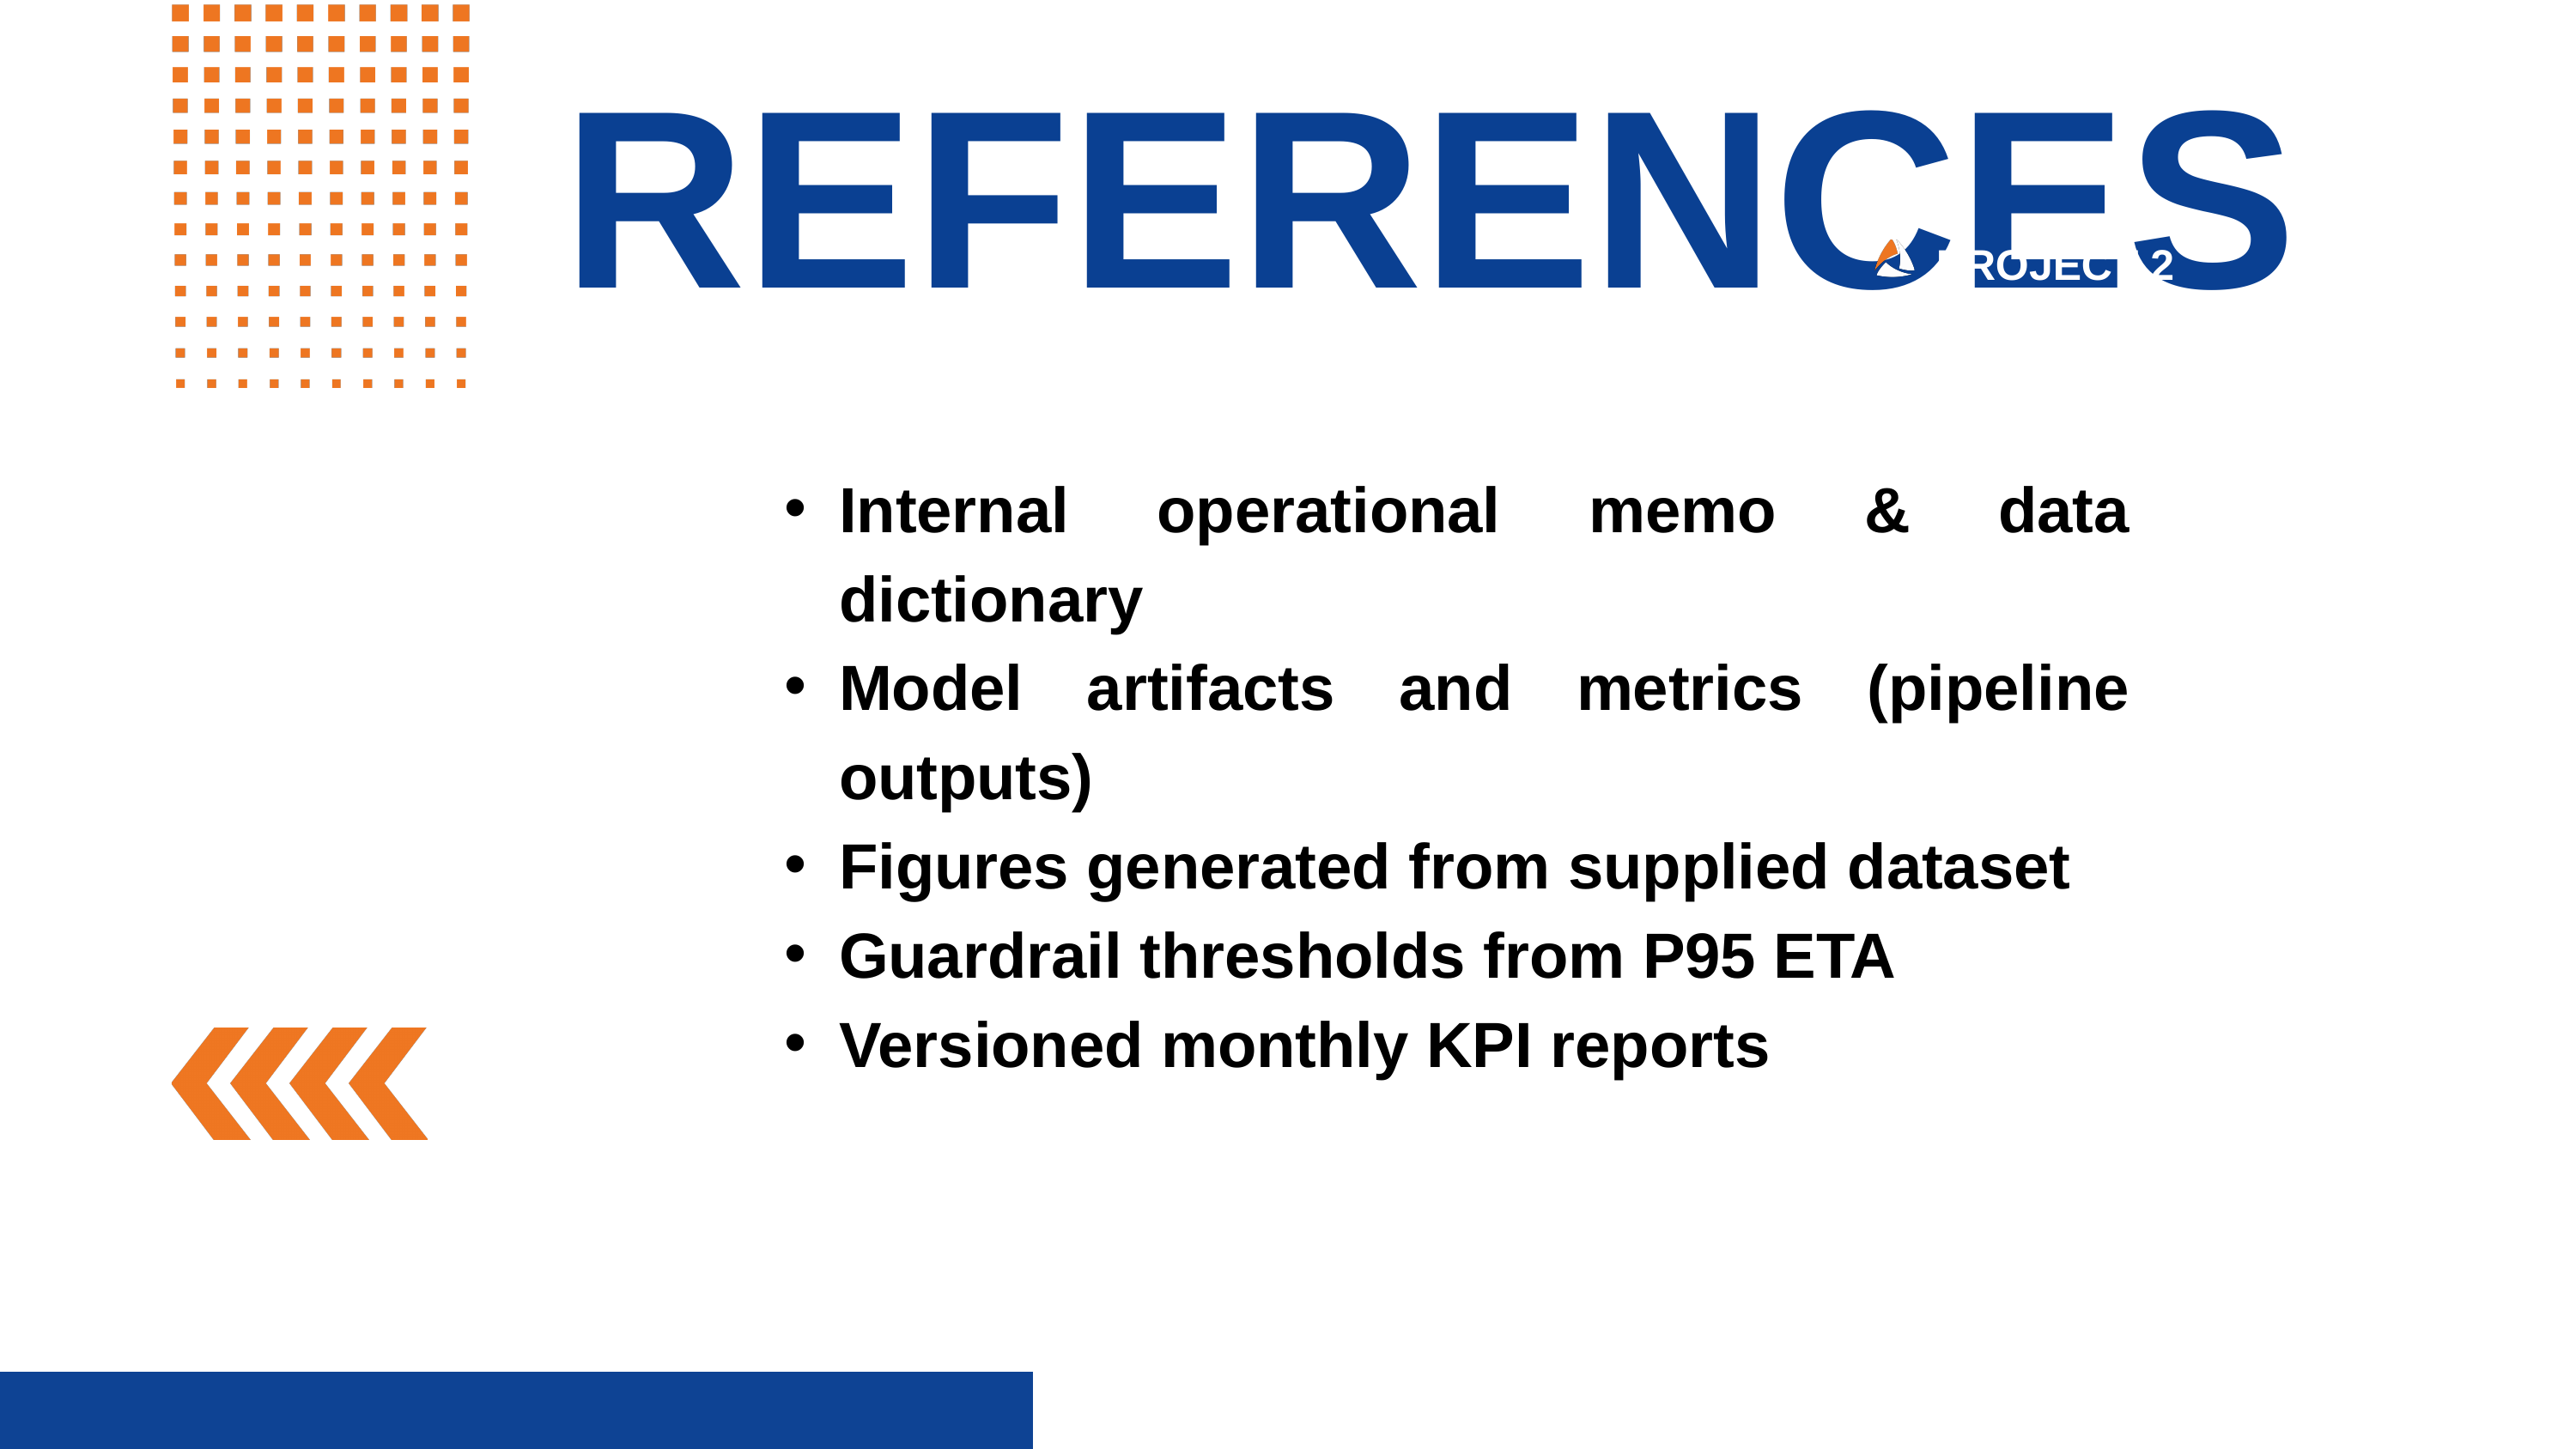

REFERENCES
PROJECT 2

Internal operational memo & data dictionary
Model artifacts and metrics (pipeline outputs)
Figures generated from supplied dataset
Guardrail thresholds from P95 ETA
Versioned monthly KPI reports